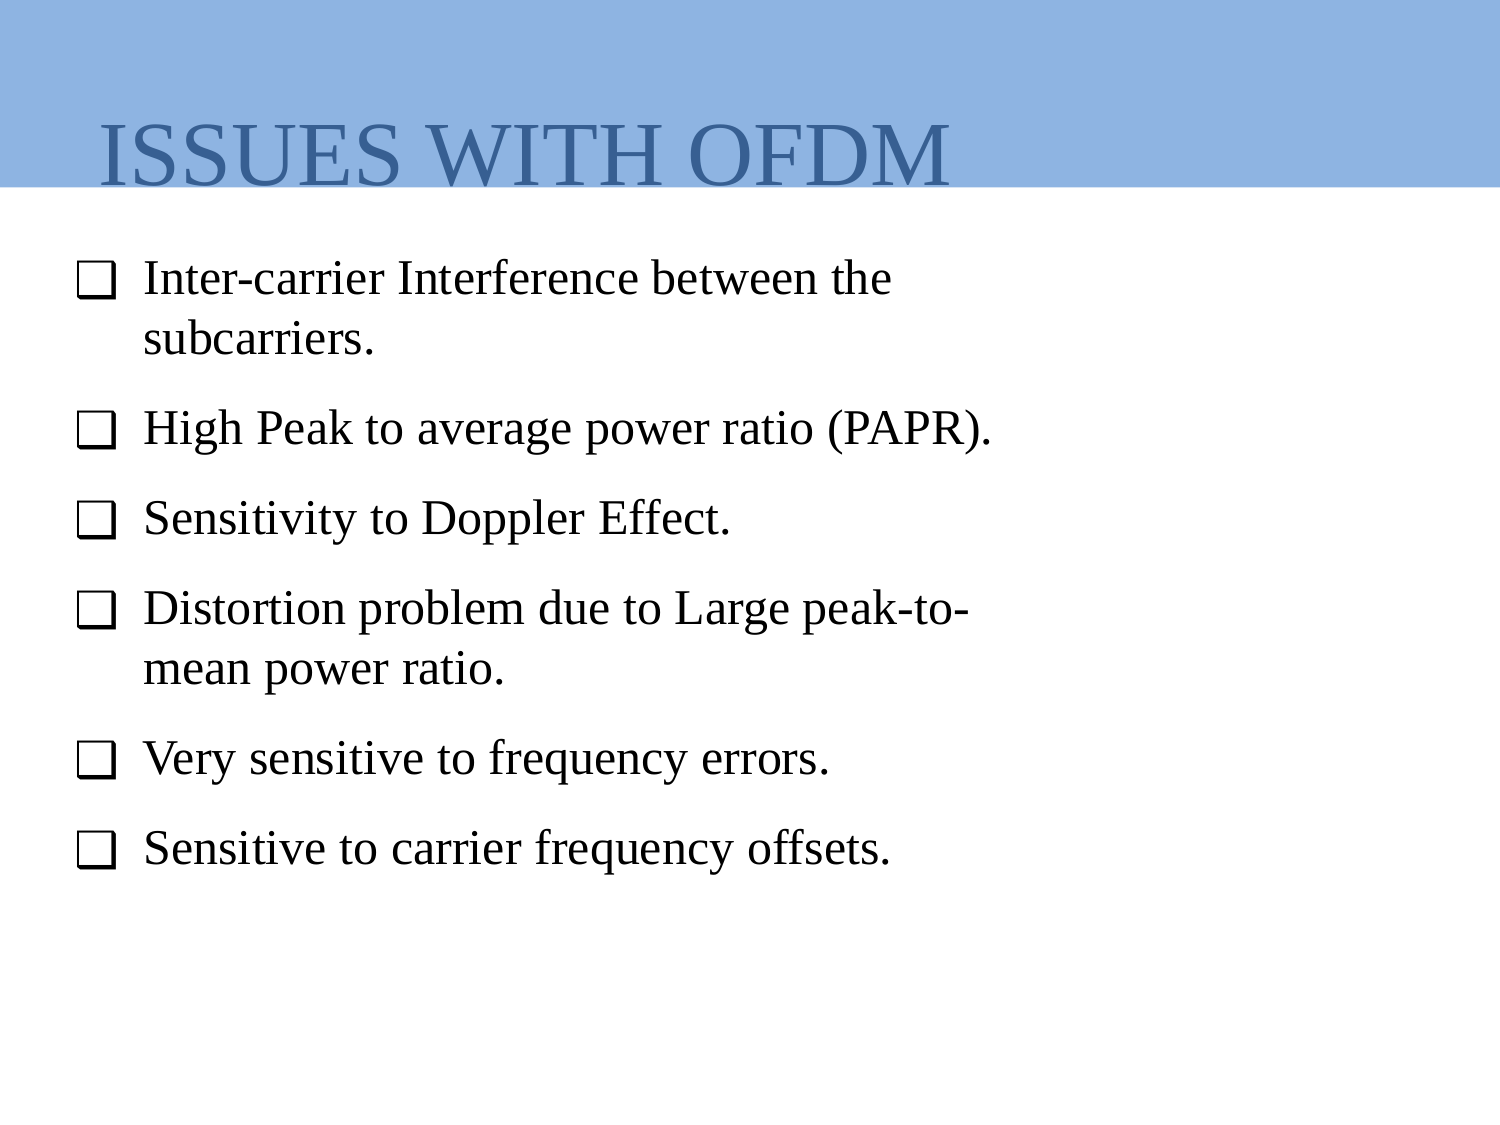

# ISSUES WITH OFDM
Inter-carrier Interference between the subcarriers.
High Peak to average power ratio (PAPR).
Sensitivity to Doppler Effect.
Distortion problem due to Large peak-to-mean power ratio.
Very sensitive to frequency errors.
Sensitive to carrier frequency offsets.